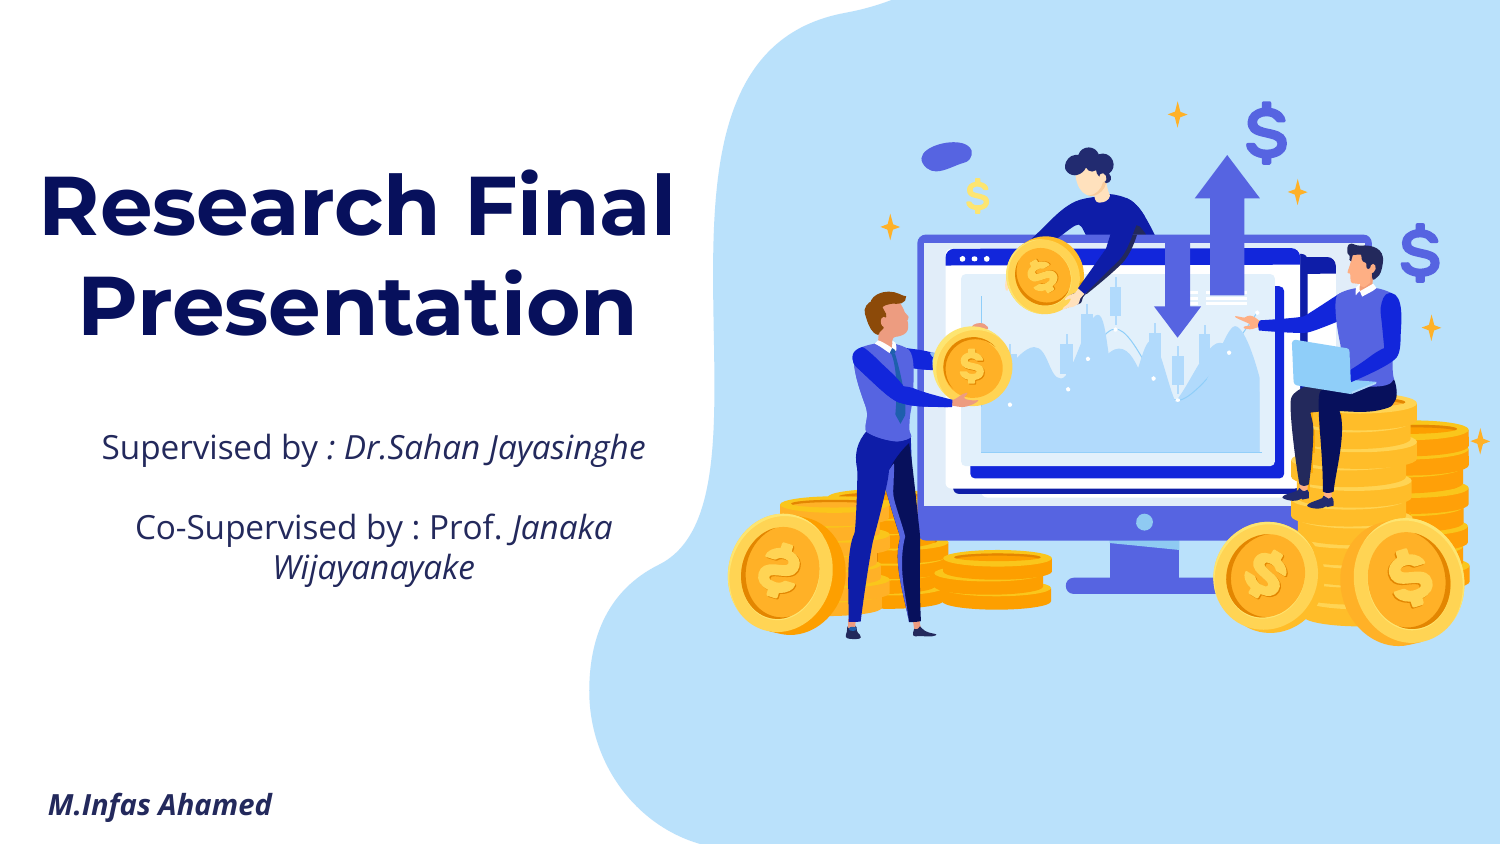

# Research Final Presentation
Supervised by : Dr.Sahan Jayasinghe

Co-Supervised by : Prof. Janaka Wijayanayake

M.Infas Ahamed